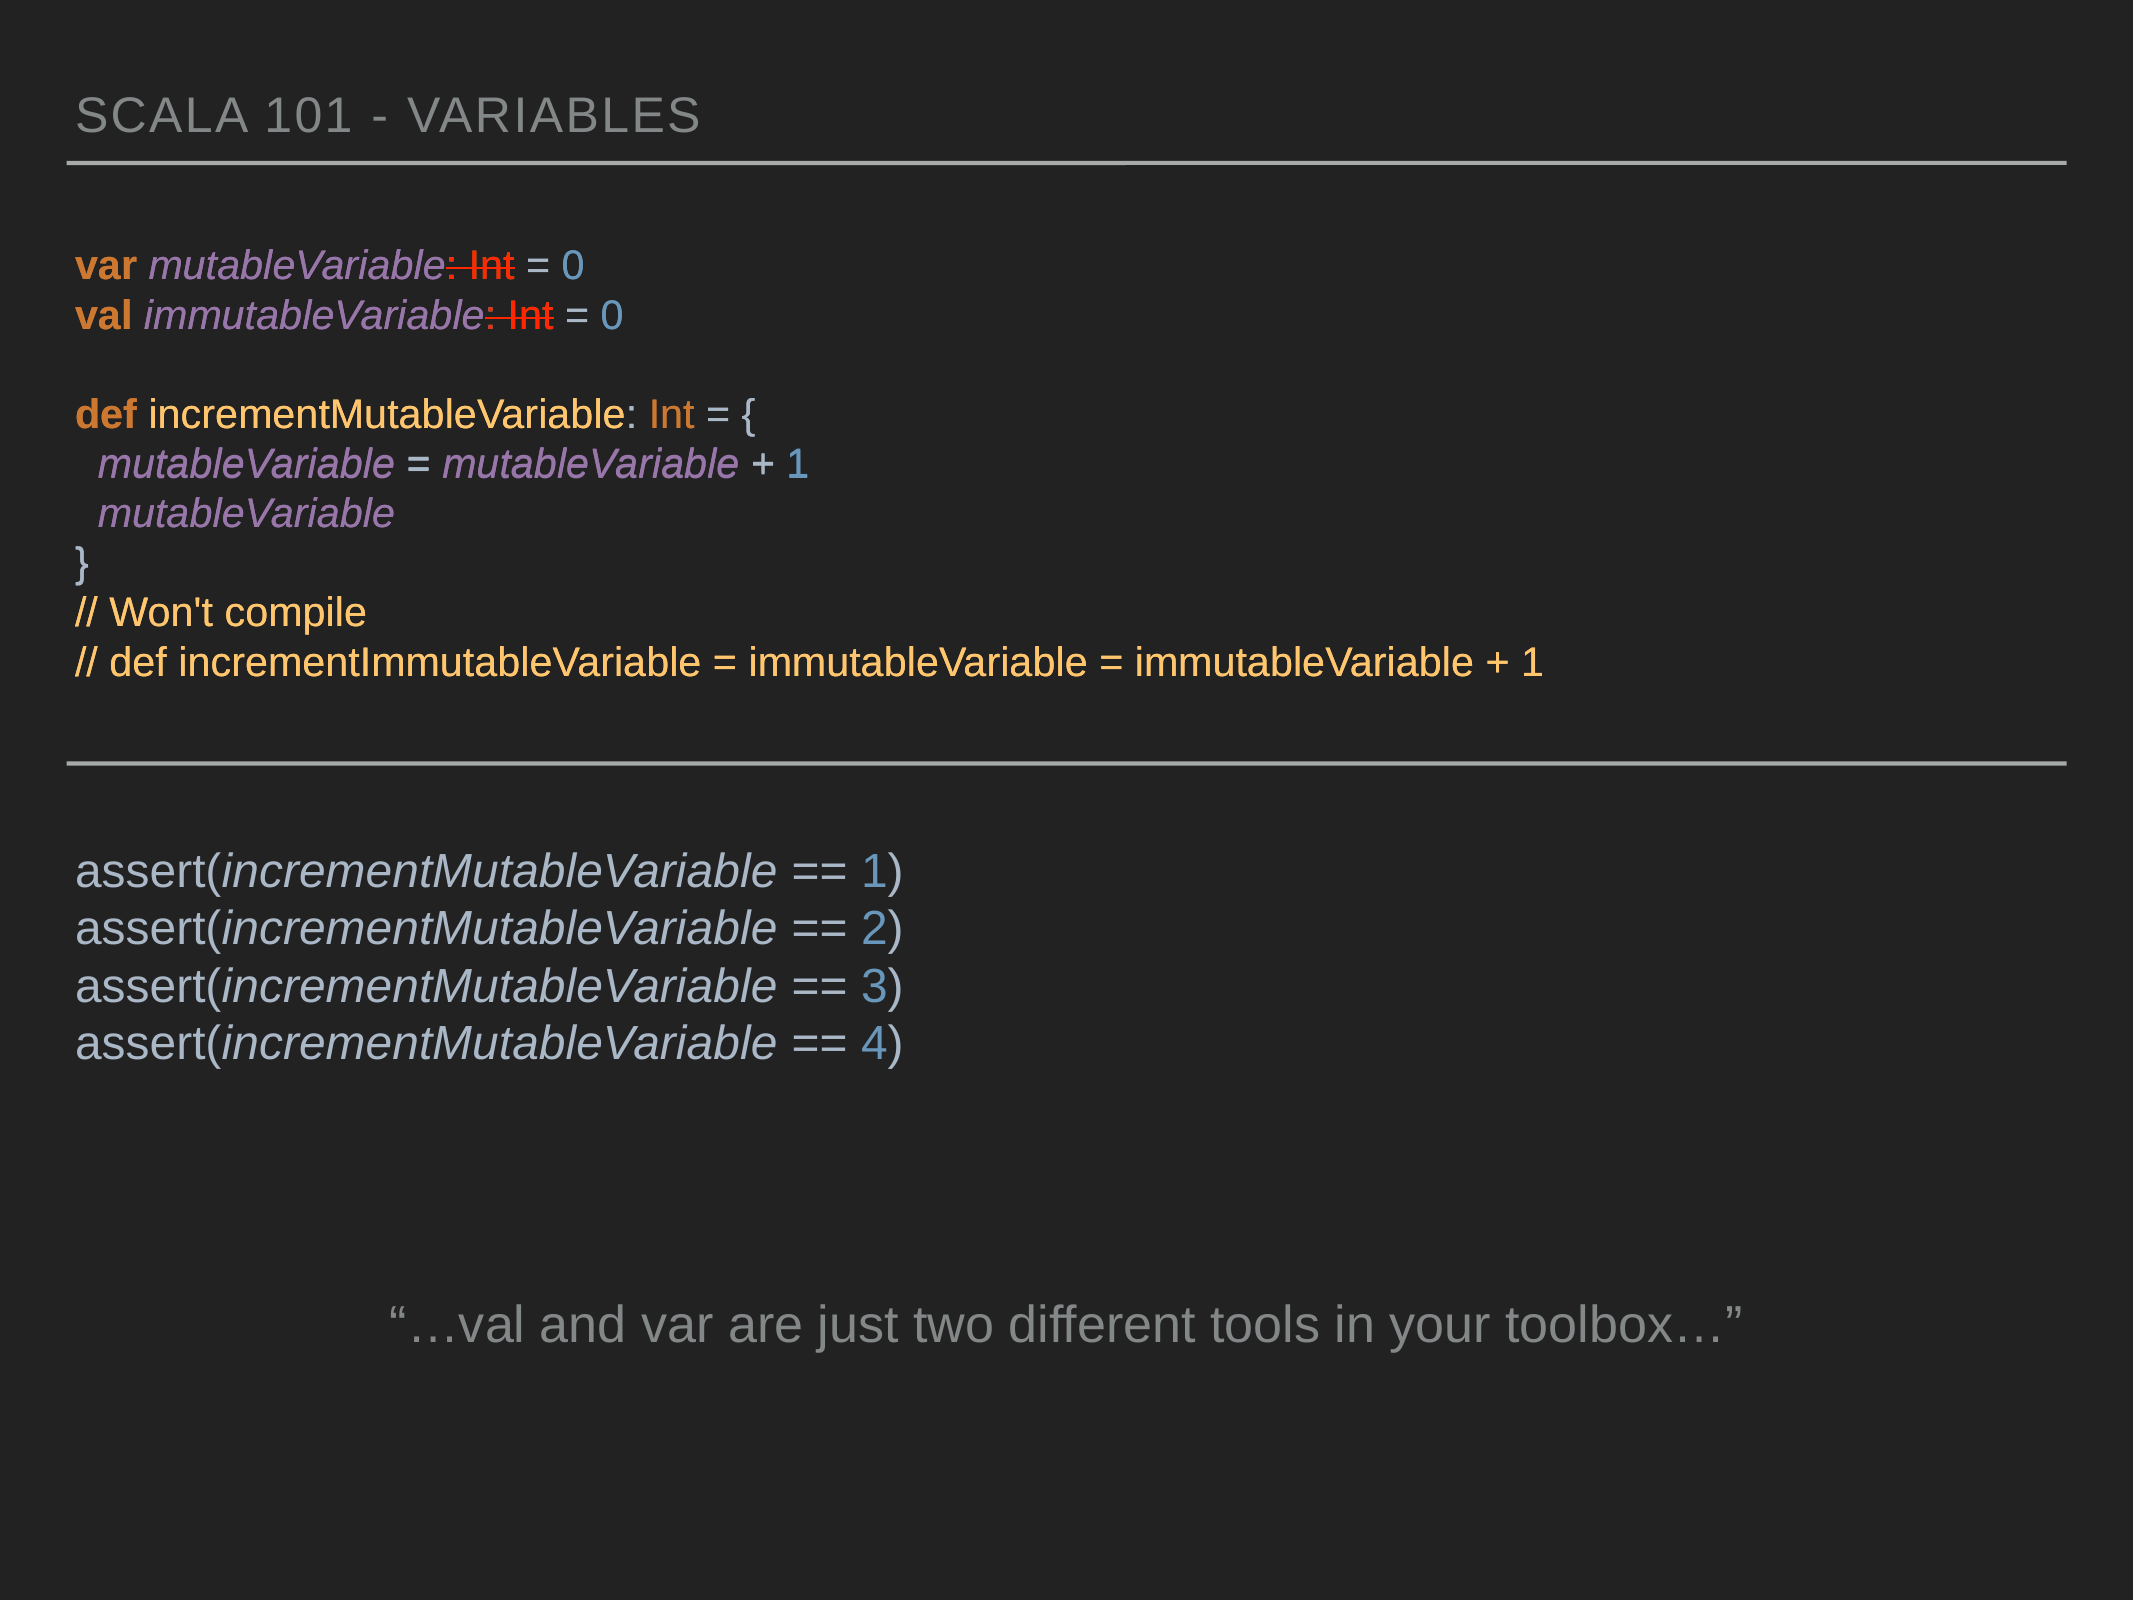

Scala 101 - Variables
var mutableVariable: Int = 0
val immutableVariable: Int = 0
def incrementMutableVariable: Int = {
  mutableVariable = mutableVariable + 1
  mutableVariable
}
// Won't compile
// def incrementImmutableVariable = immutableVariable = immutableVariable + 1
var mutableVariable: Int = 0
val immutableVariable: Int = 0
def incrementMutableVariable: Int = {
  mutableVariable = mutableVariable + 1
  mutableVariable
}
// Won't compile
// def incrementImmutableVariable = immutableVariable = immutableVariable + 1

assert(incrementMutableVariable == 1)
assert(incrementMutableVariable == 2)
assert(incrementMutableVariable == 3)
assert(incrementMutableVariable == 4)
“…val and var are just two different tools in your toolbox…”